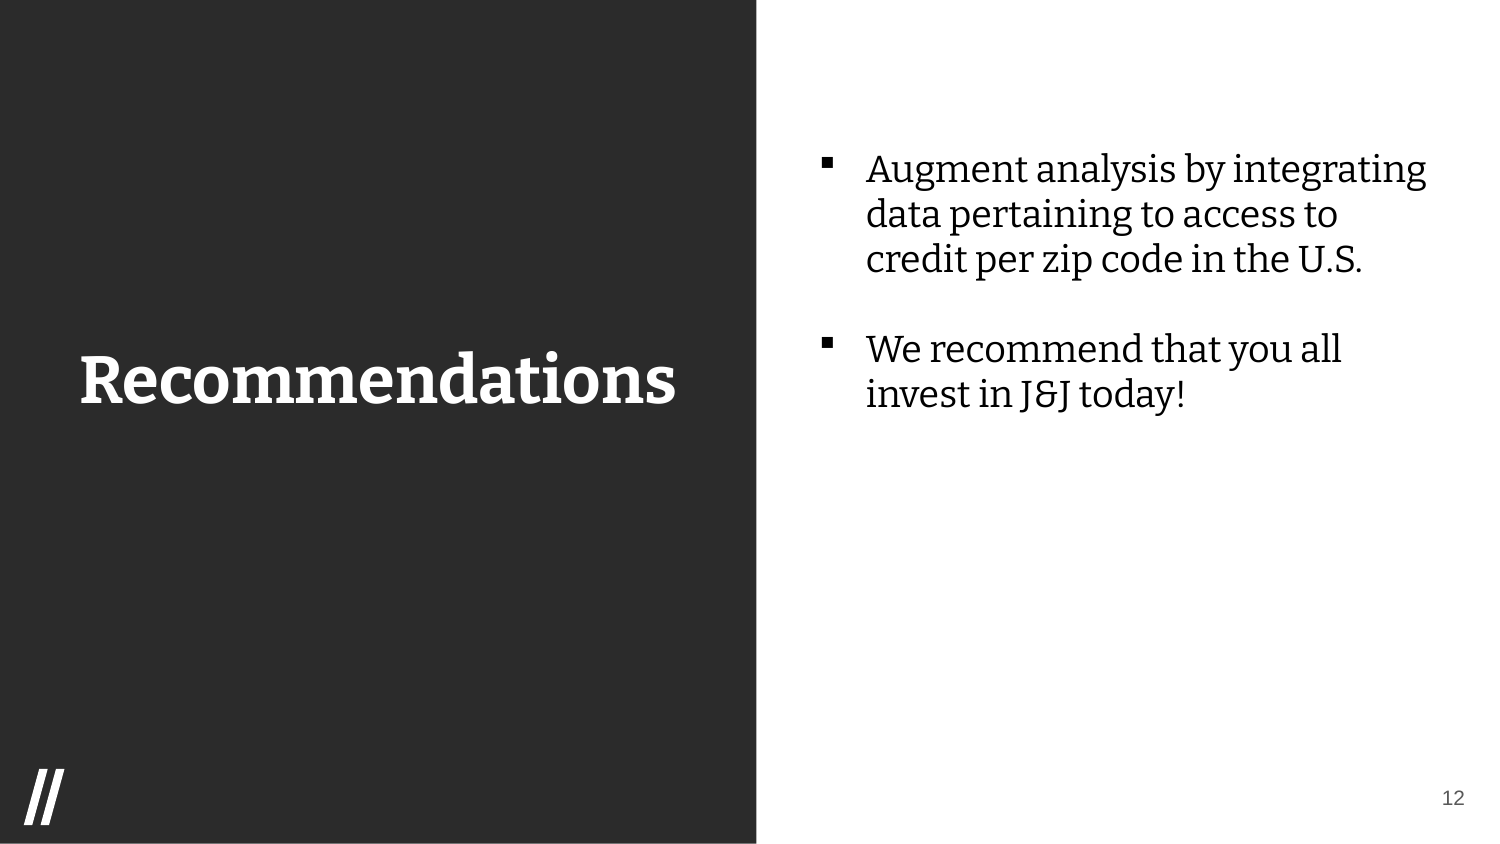

Augment analysis by integrating data pertaining to access to credit per zip code in the U.S.

We recommend that you all invest in J&J today!
Recommendations

12